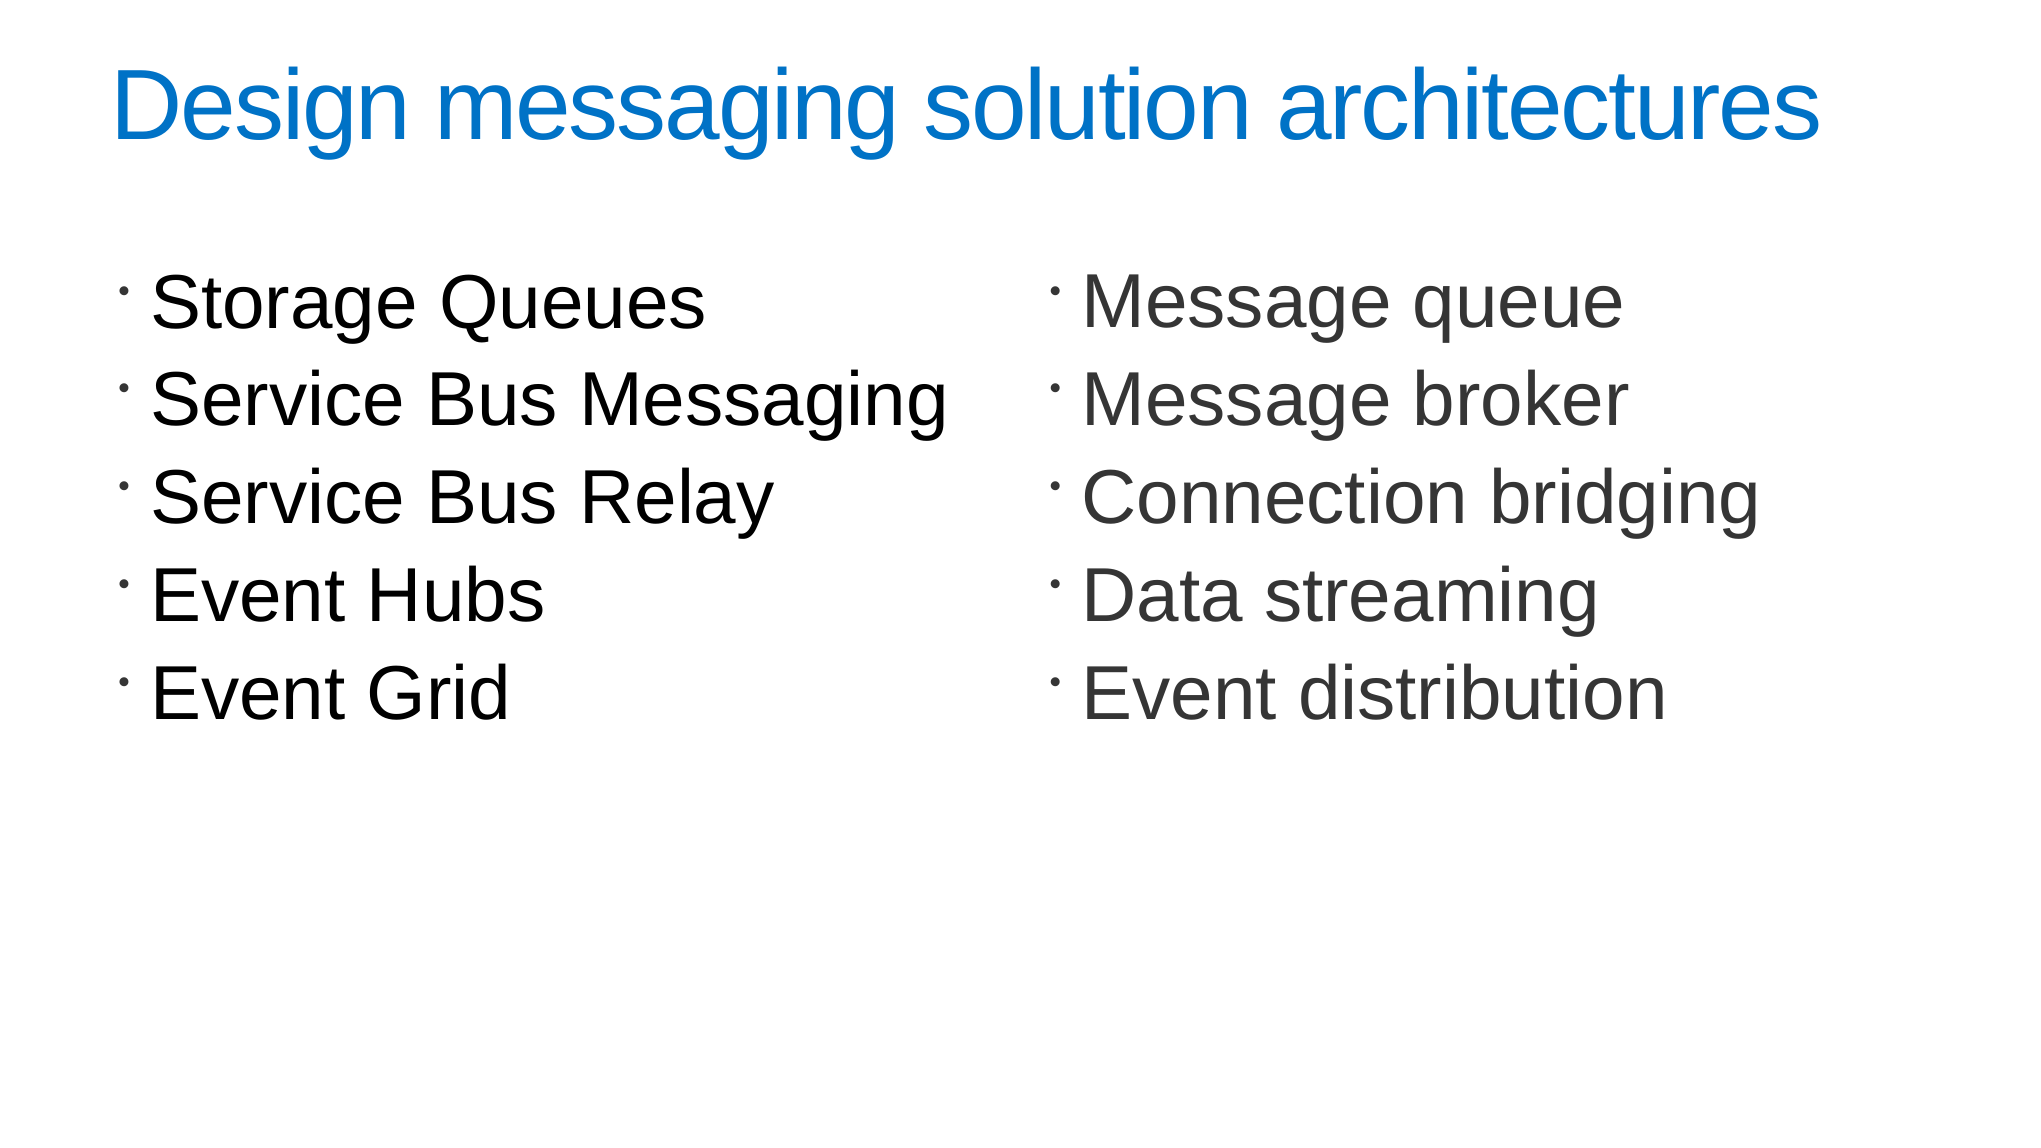

# Design messaging solution architectures
Storage Queues
Service Bus Messaging
Service Bus Relay
Event Hubs
Event Grid
Message queue
Message broker
Connection bridging
Data streaming
Event distribution